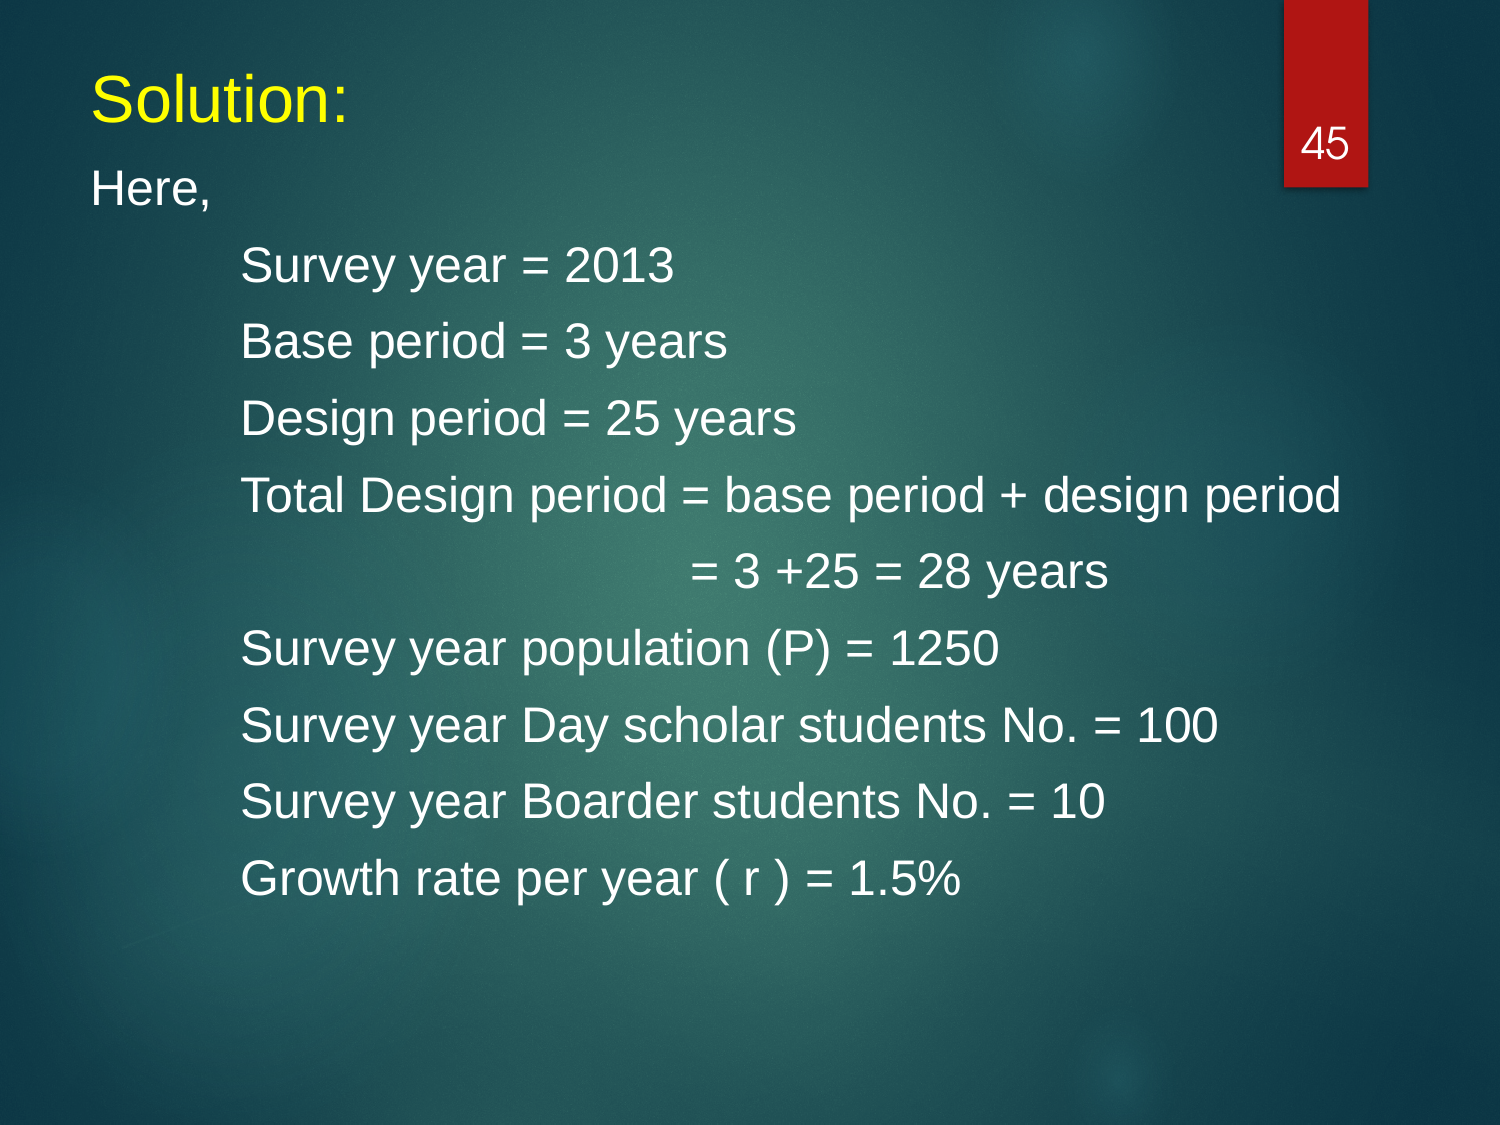

45
# Solution:
Here,
	Survey year = 2013
	Base period = 3 years
	Design period = 25 years
	Total Design period = base period + design period
				= 3 +25 = 28 years
	Survey year population (P) = 1250
	Survey year Day scholar students No. = 100
	Survey year Boarder students No. = 10
	Growth rate per year ( r ) = 1.5%